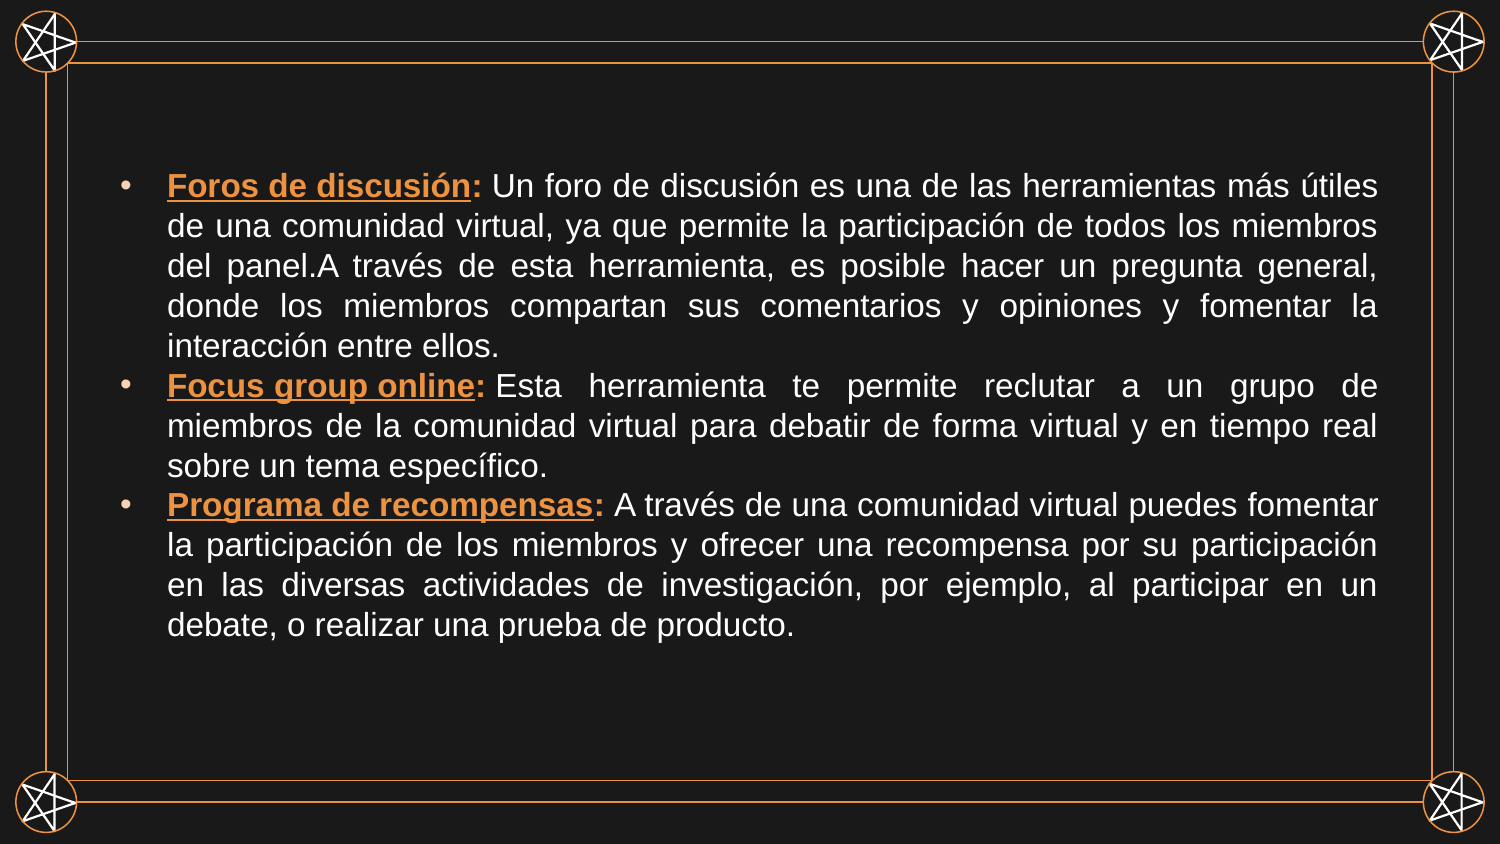

Foros de discusión: Un foro de discusión es una de las herramientas más útiles de una comunidad virtual, ya que permite la participación de todos los miembros del panel.A través de esta herramienta, es posible hacer un pregunta general, donde los miembros compartan sus comentarios y opiniones y fomentar la interacción entre ellos.
Focus group online: Esta herramienta te permite reclutar a un grupo de miembros de la comunidad virtual para debatir de forma virtual y en tiempo real sobre un tema específico.
Programa de recompensas: A través de una comunidad virtual puedes fomentar la participación de los miembros y ofrecer una recompensa por su participación en las diversas actividades de investigación, por ejemplo, al participar en un debate, o realizar una prueba de producto.